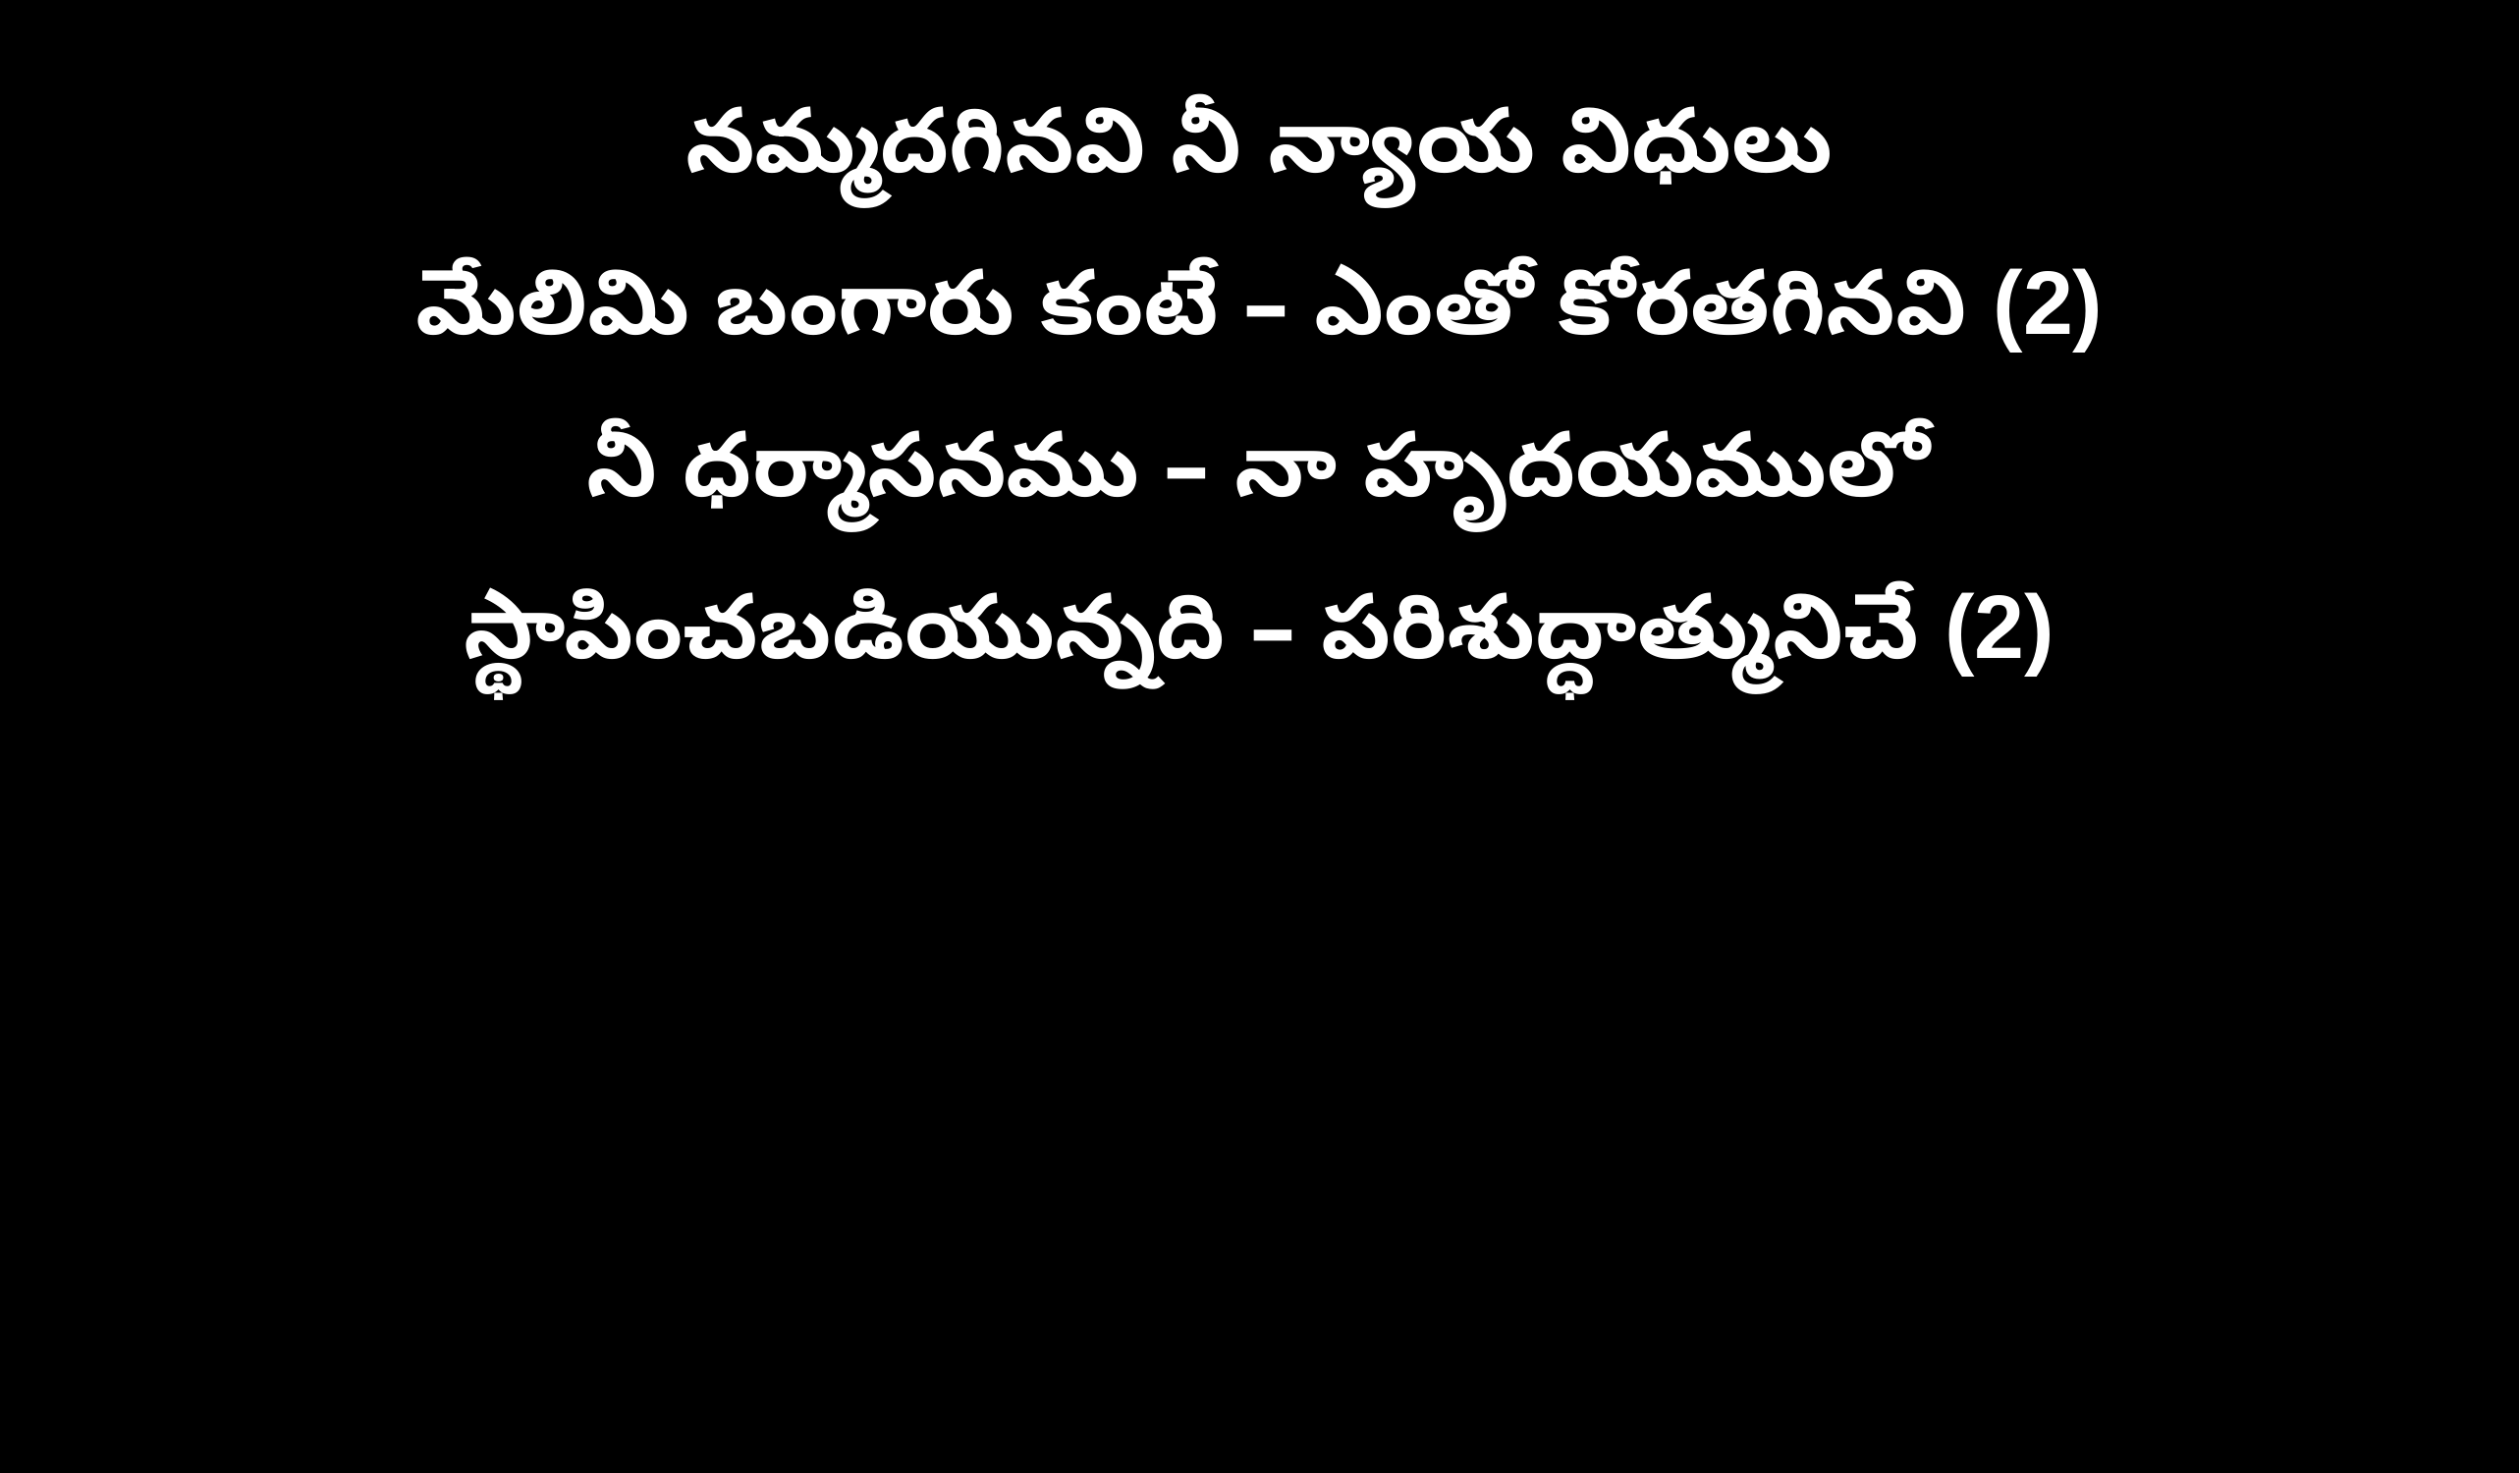

నమ్మదగినవి నీ న్యాయ విధులు
మేలిమి బంగారు కంటే – ఎంతో కోరతగినవి (2)
నీ ధర్మాసనము – నా హృదయములో
స్థాపించబడియున్నది – పరిశుద్ధాత్మునిచే (2)